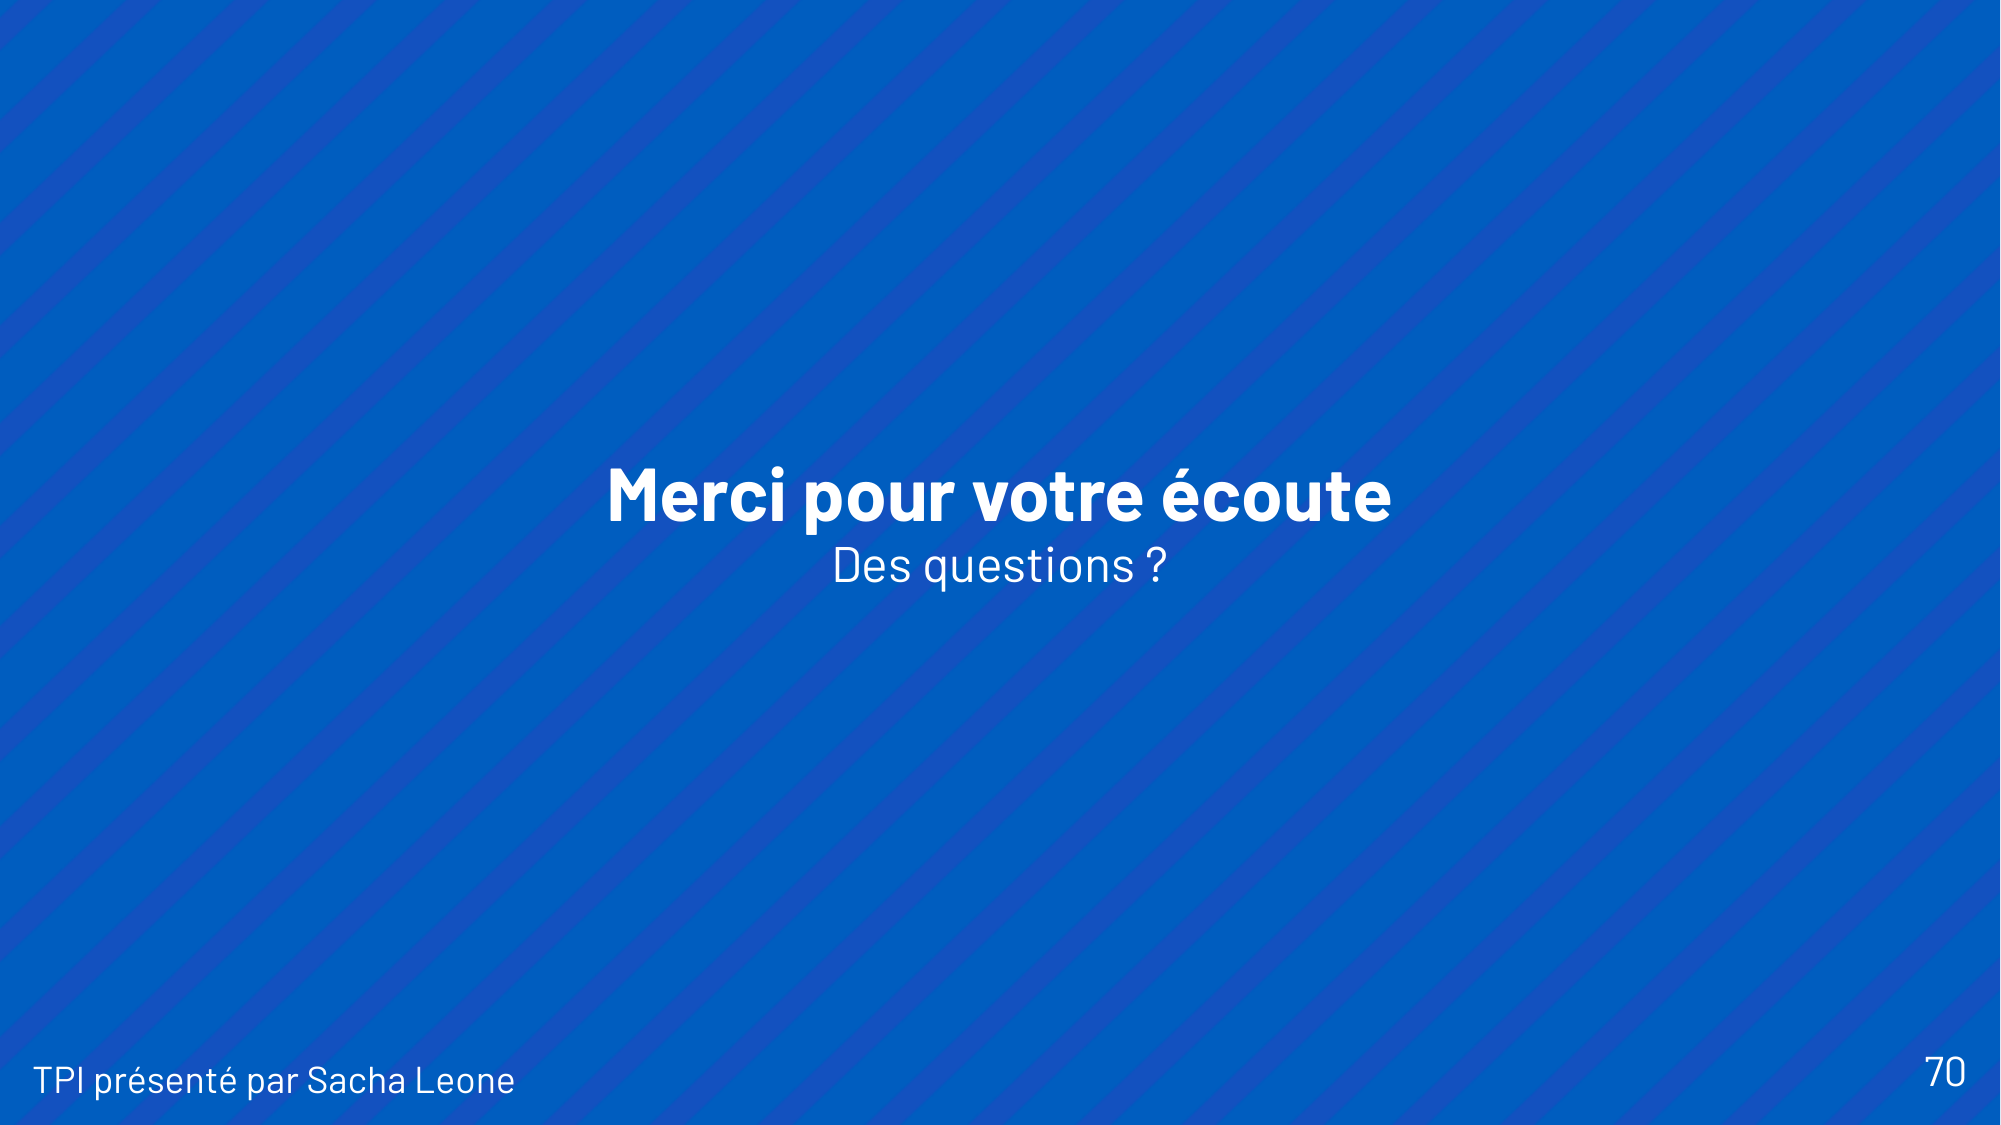

Merci pour votre écoute
Des questions ?
70
TPI présenté par Sacha Leone